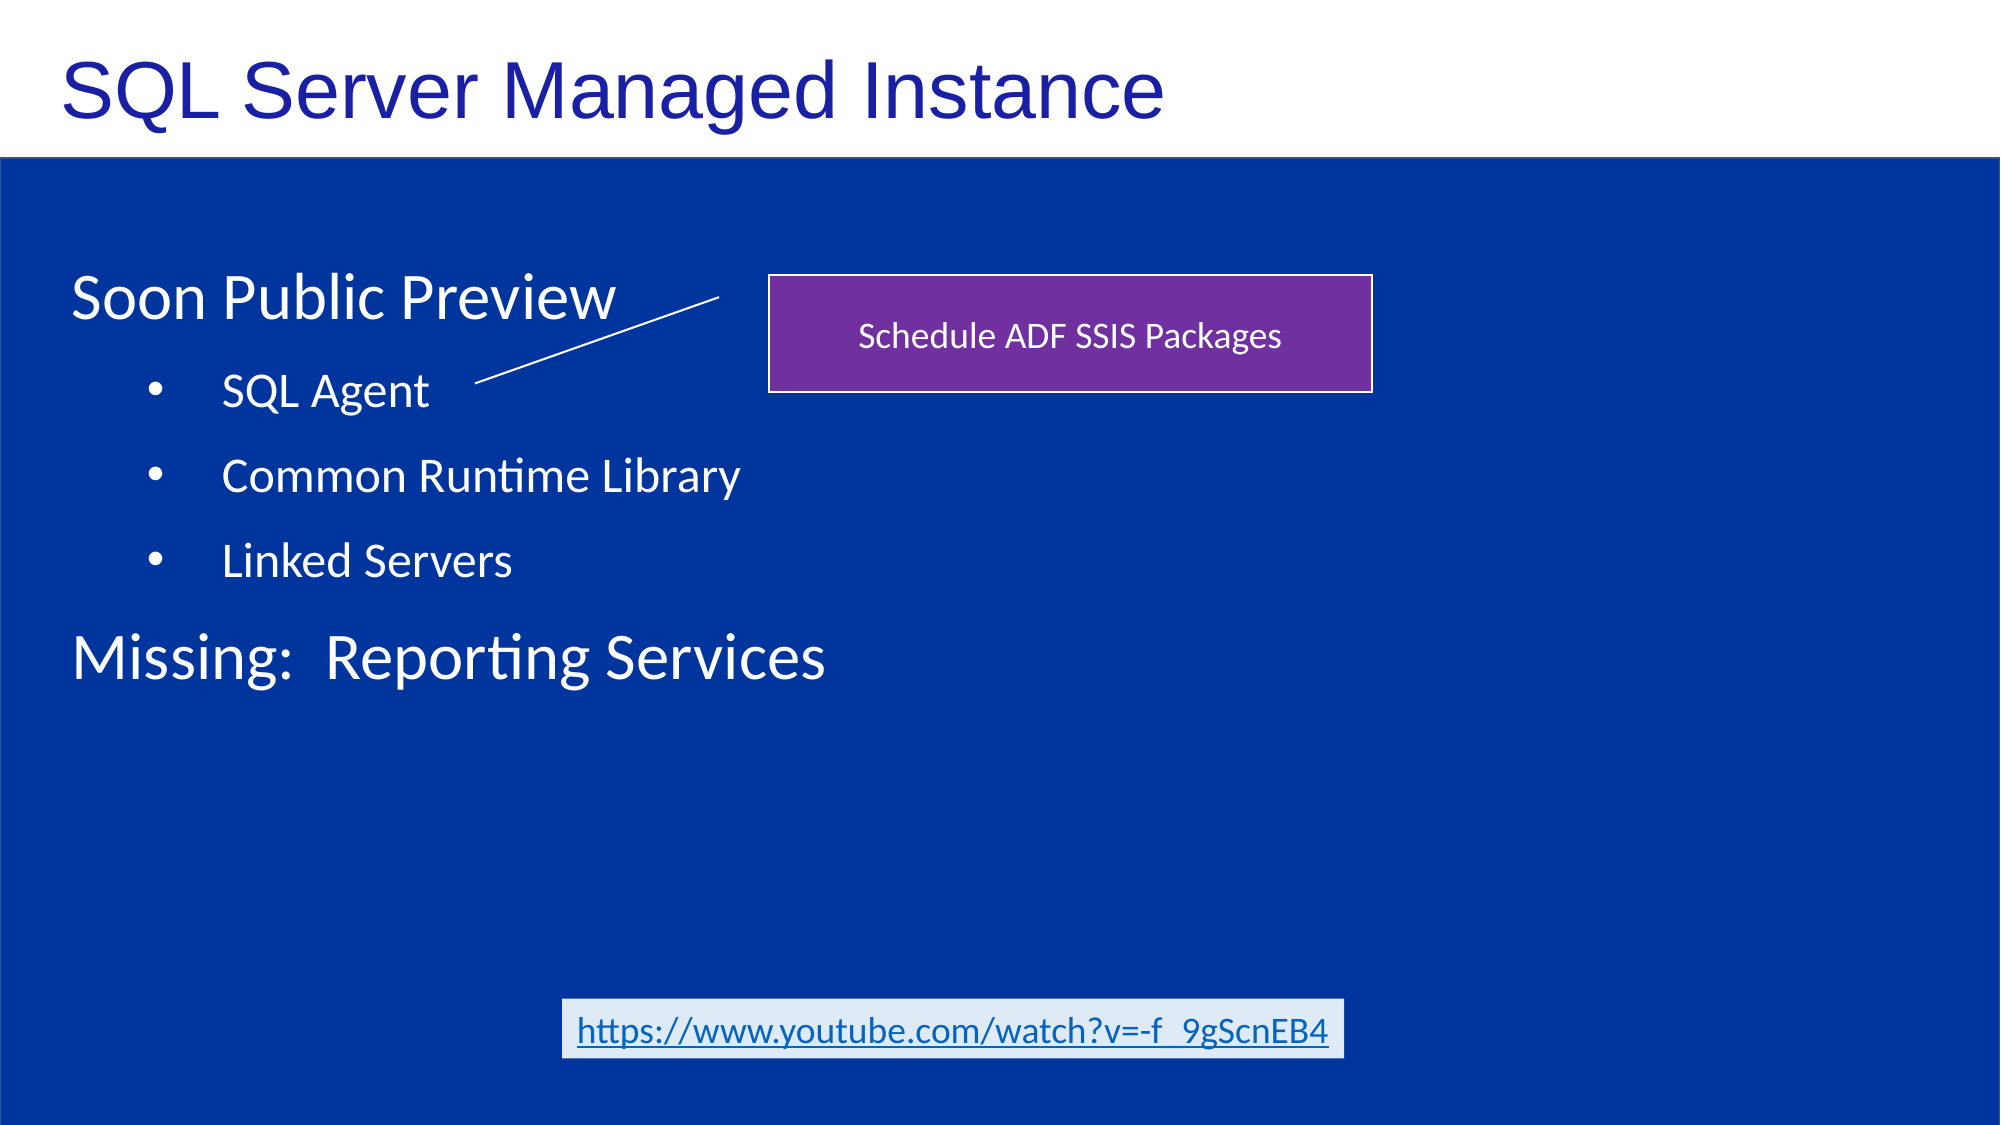

SQL Server Managed Instance

Soon Public Preview
SQL Agent
Common Runtime Library
Linked Servers
Missing:  Reporting Services

Schedule ADF SSIS Packages
https://www.youtube.com/watch?v=-f_9gScnEB4